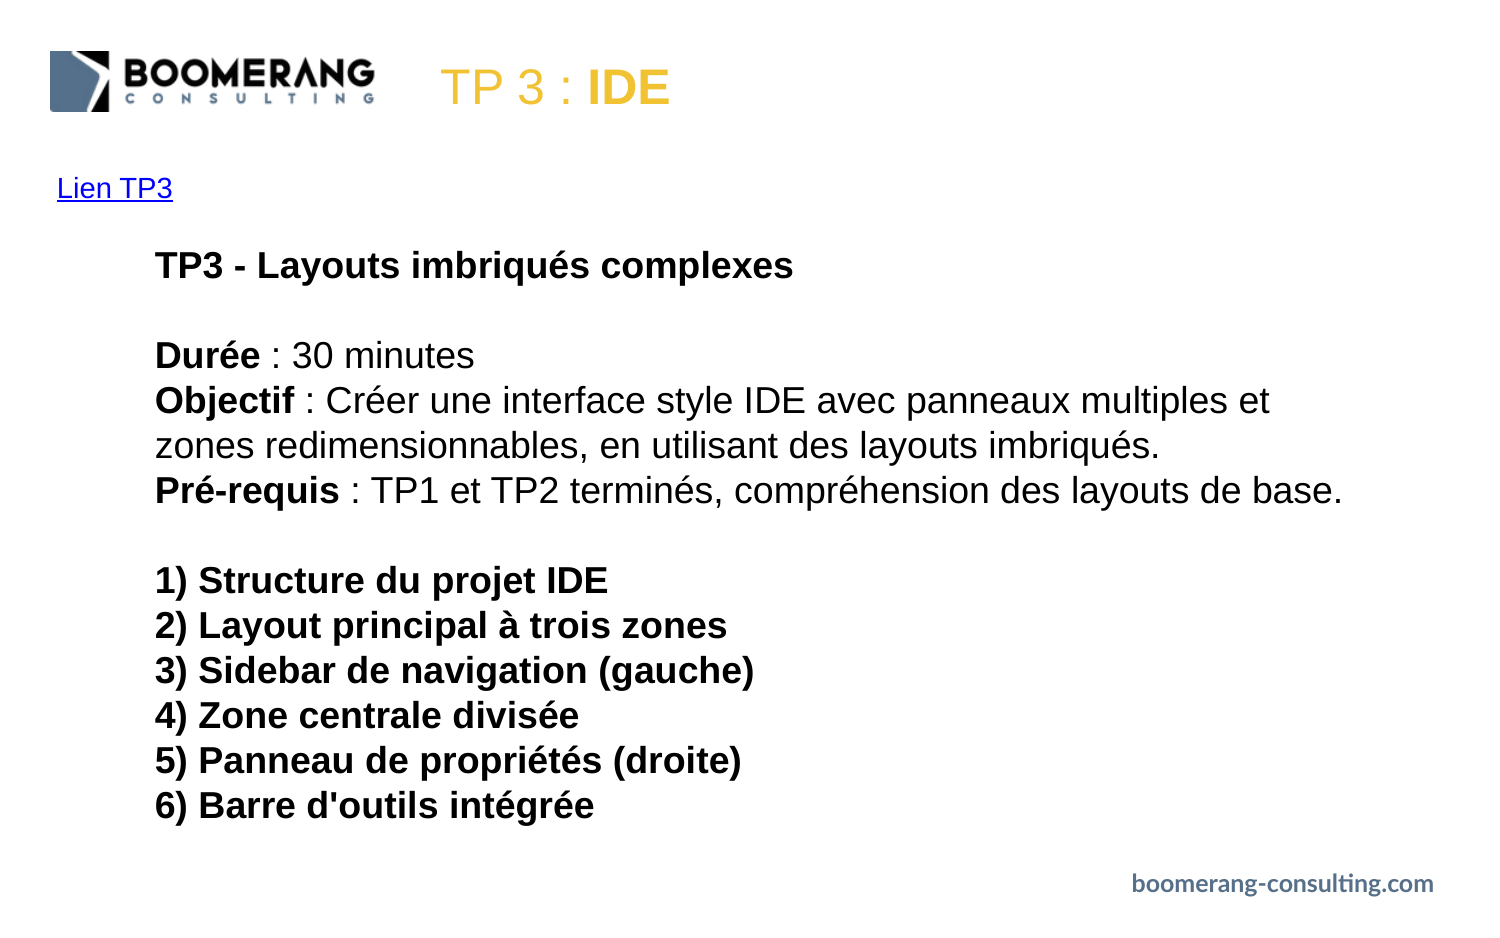

# TP 3 : IDE
Lien TP3
TP3 - Layouts imbriqués complexes
Durée : 30 minutes
Objectif : Créer une interface style IDE avec panneaux multiples et zones redimensionnables, en utilisant des layouts imbriqués.
Pré-requis : TP1 et TP2 terminés, compréhension des layouts de base.
1) Structure du projet IDE
2) Layout principal à trois zones
3) Sidebar de navigation (gauche)
4) Zone centrale divisée
5) Panneau de propriétés (droite)
6) Barre d'outils intégrée